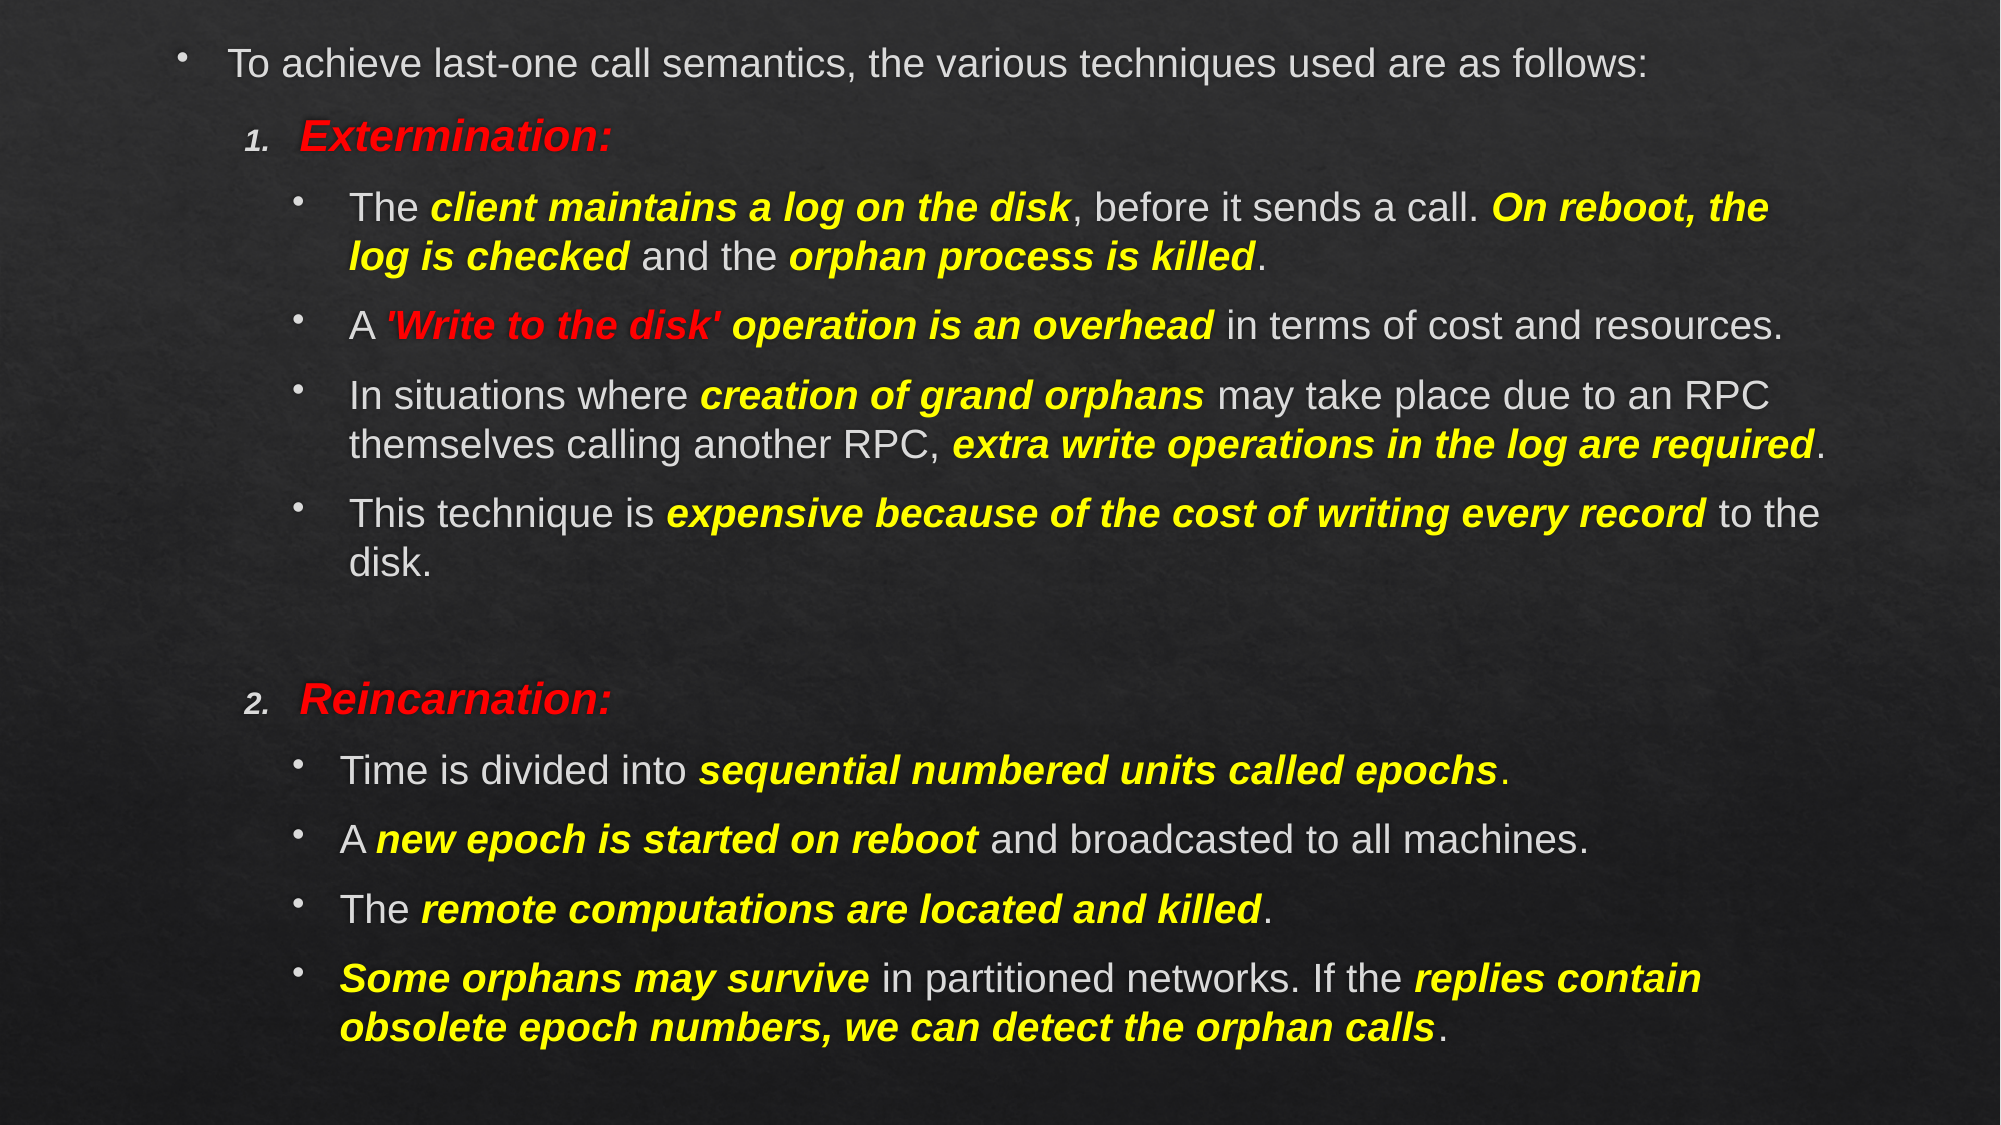

To achieve last-one call semantics, the various techniques used are as follows:
Extermination:
The client maintains a log on the disk, before it sends a call. On reboot, the log is checked and the orphan process is killed.
A 'Write to the disk' operation is an overhead in terms of cost and resources.
In situations where creation of grand orphans may take place due to an RPC themselves calling another RPC, extra write operations in the log are required.
This technique is expensive because of the cost of writing every record to the disk.

Reincarnation:
Time is divided into sequential numbered units called epochs.
A new epoch is started on reboot and broadcasted to all machines.
The remote computations are located and killed.
Some orphans may survive in partitioned networks. If the replies contain obsolete epoch numbers, we can detect the orphan calls.